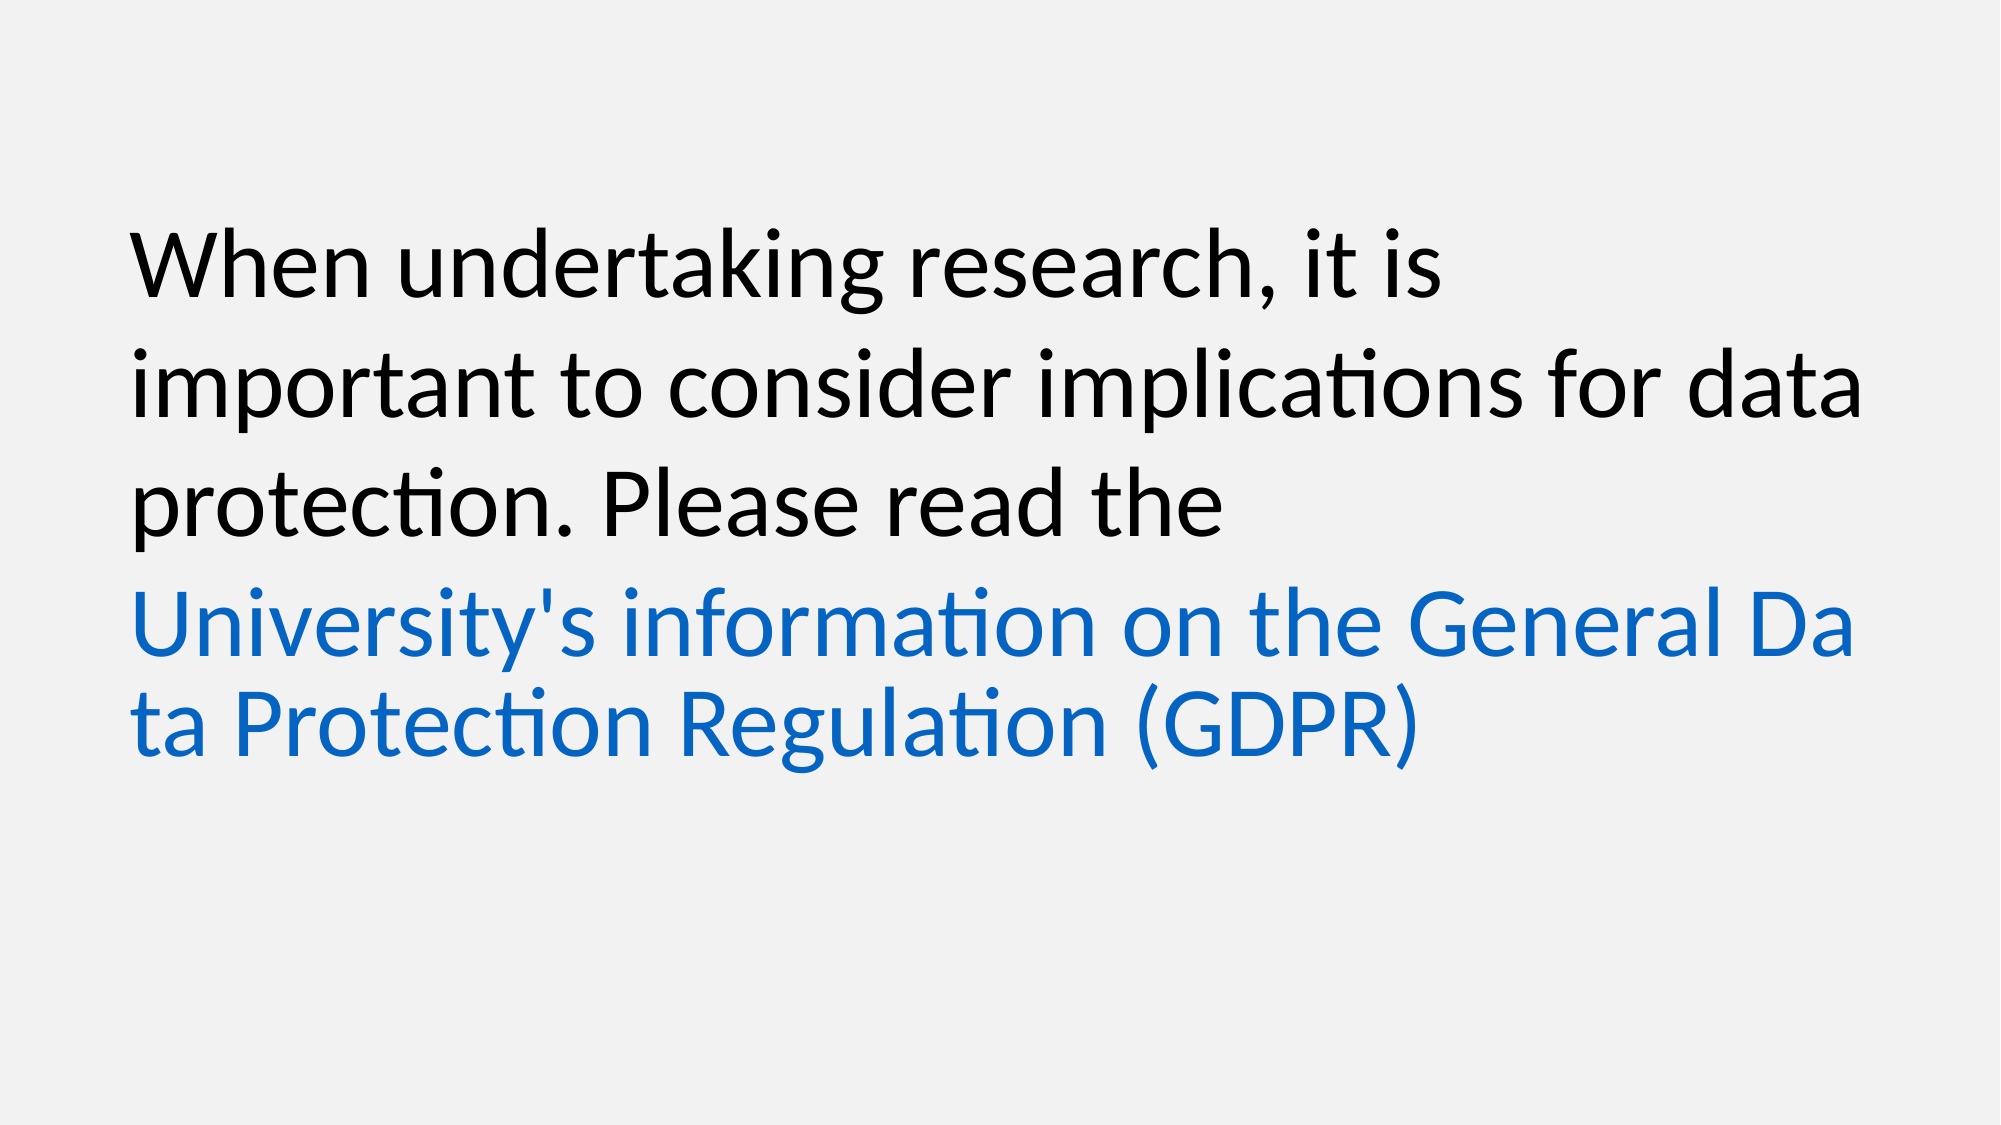

When undertaking research, it is important to consider implications for data protection. Please read the University's information on the General Data Protection Regulation (GDPR)